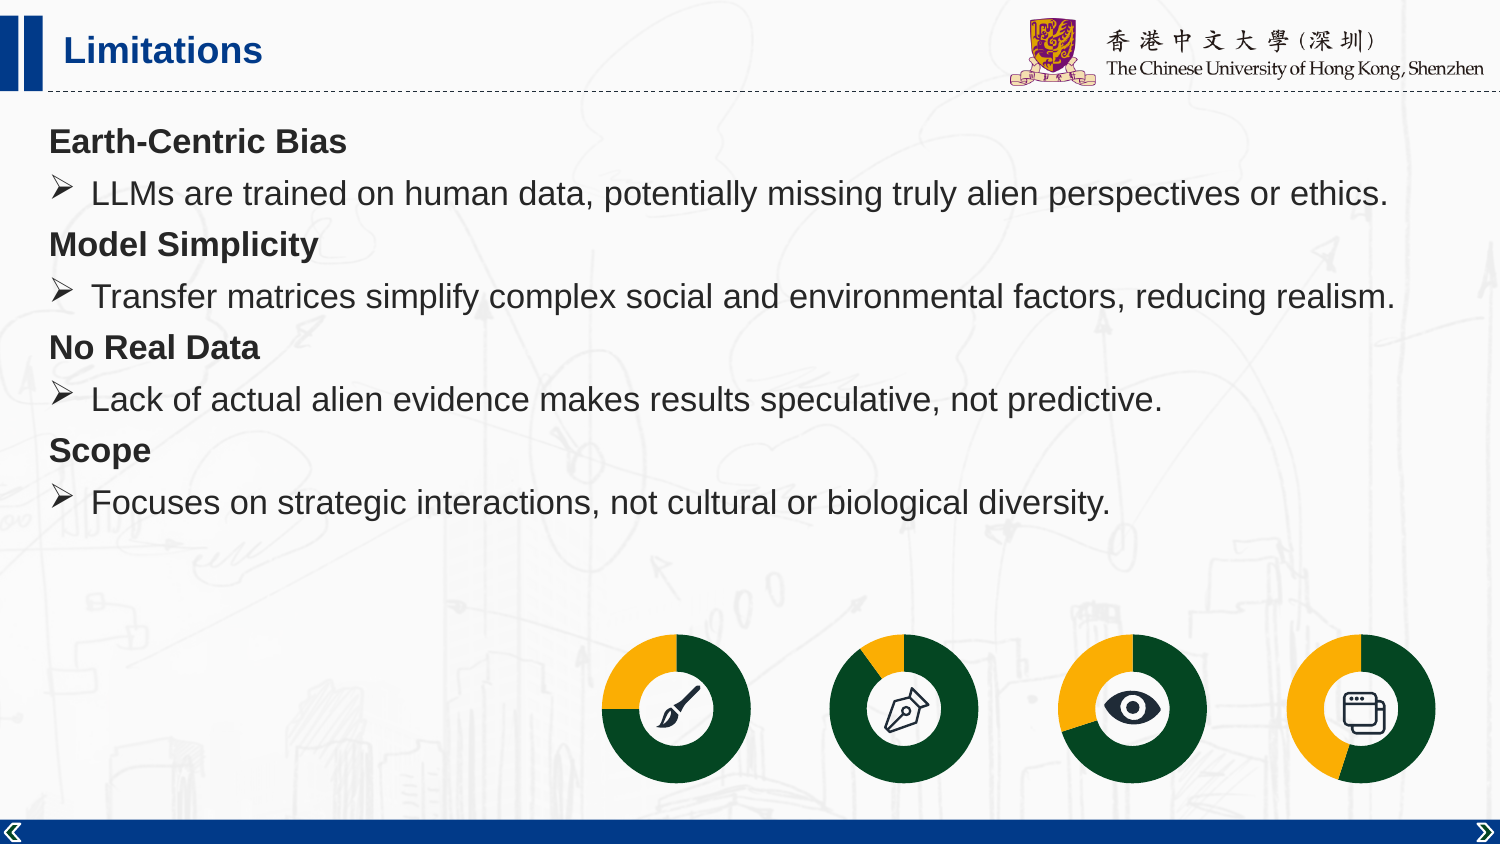

Limitations
Earth-Centric Bias
LLMs are trained on human data, potentially missing truly alien perspectives or ethics.
Model Simplicity
Transfer matrices simplify complex social and environmental factors, reducing realism.
No Real Data
Lack of actual alien evidence makes results speculative, not predictive.
Scope
Focuses on strategic interactions, not cultural or biological diversity.

### Chart

| Category | Sales |
|---|---|
| 1st Qtr | 75.0 |
| 2nd Qtr | 25.0 |

### Chart

| Category | Sales |
|---|---|
| 1st Qtr | 90.0 |
| 2nd Qtr | 10.0 |

### Chart

| Category | Sales |
|---|---|
| 1st Qtr | 70.0 |
| 2nd Qtr | 30.0 |

### Chart

| Category | Sales |
|---|---|
| 1st Qtr | 55.0 |
| 2nd Qtr | 45.0 |